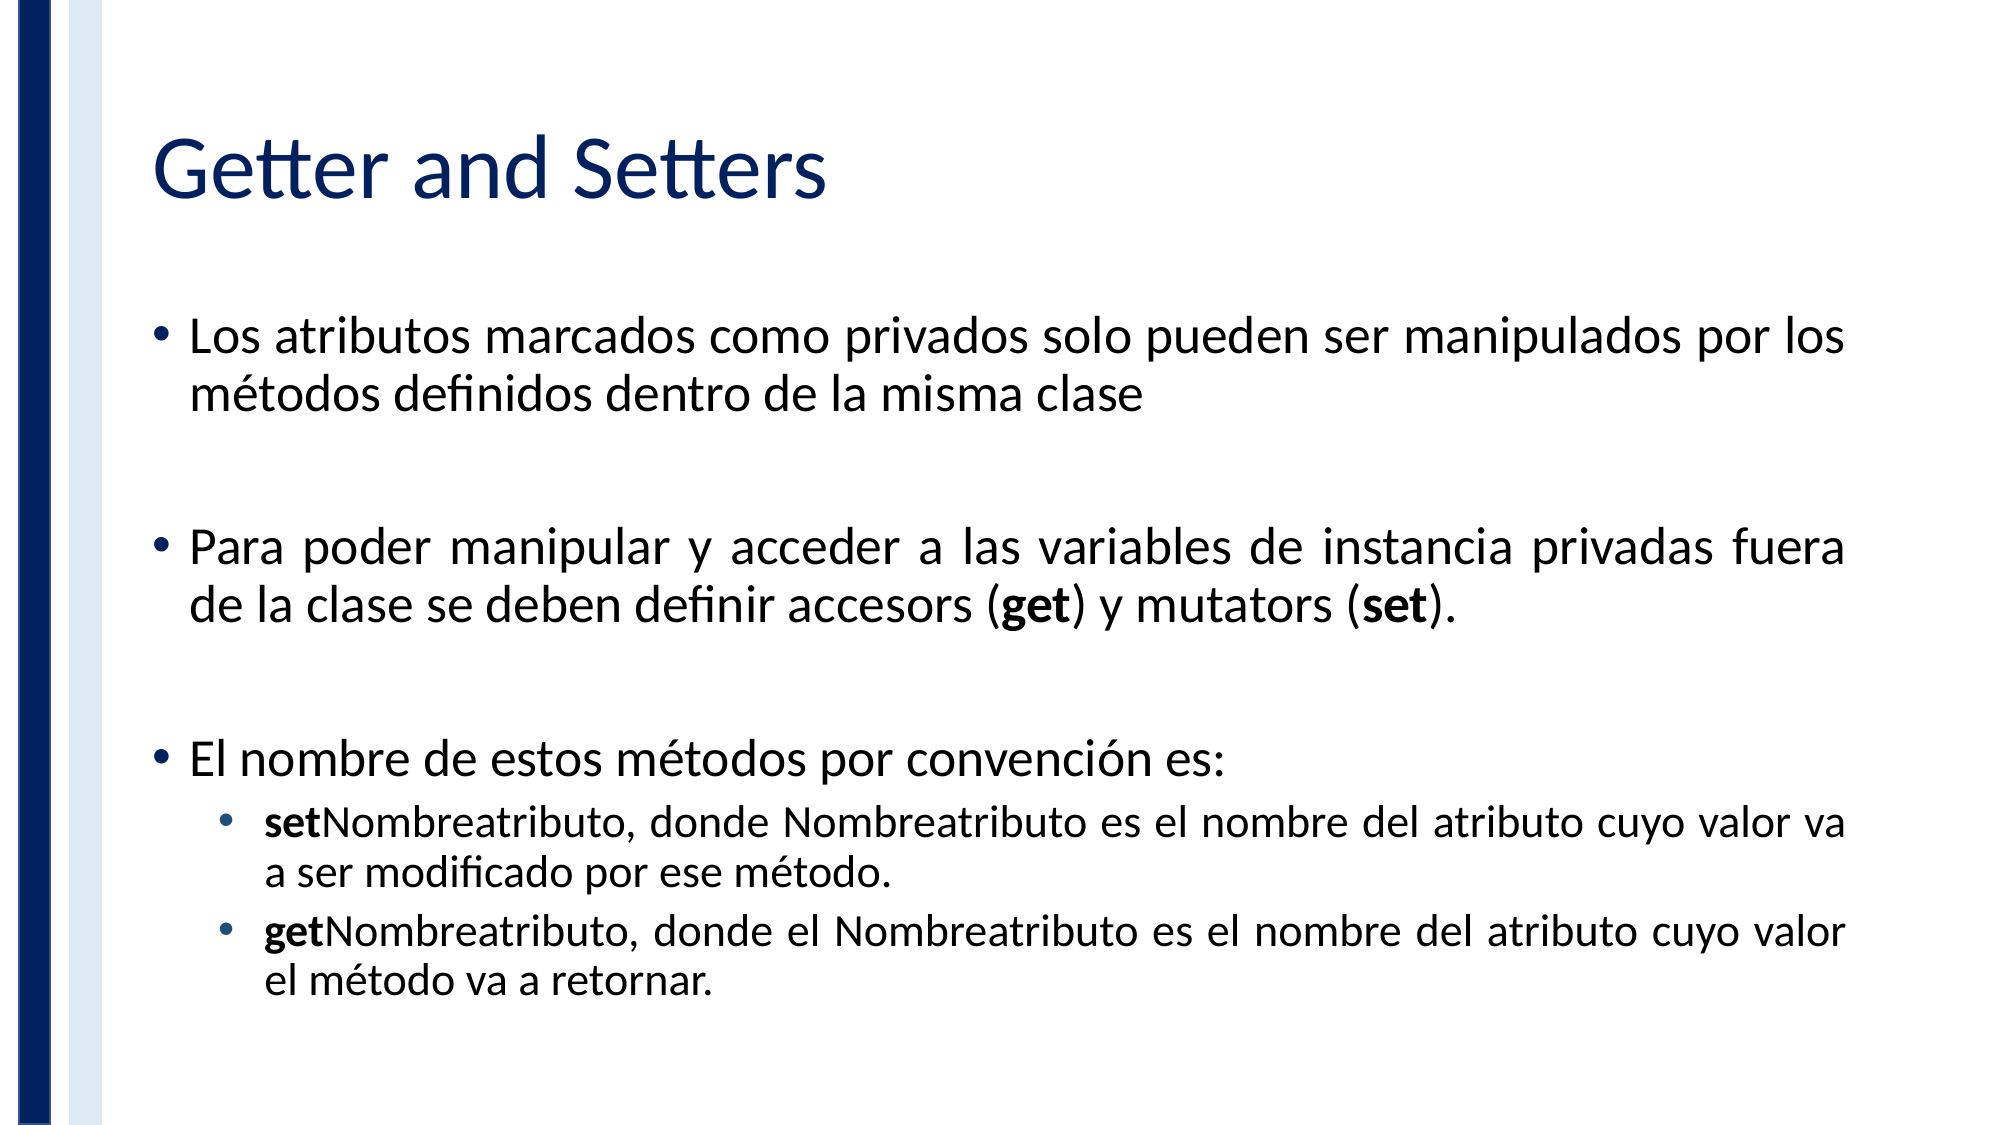

# Getter and Setters
Los atributos marcados como privados solo pueden ser manipulados por los métodos definidos dentro de la misma clase

Para poder manipular y acceder a las variables de instancia privadas fuera de la clase se deben definir accesors (get) y mutators (set).

El nombre de estos métodos por convención es:
setNombreatributo, donde Nombreatributo es el nombre del atributo cuyo valor va a ser modificado por ese método.
getNombreatributo, donde el Nombreatributo es el nombre del atributo cuyo valor el método va a retornar.